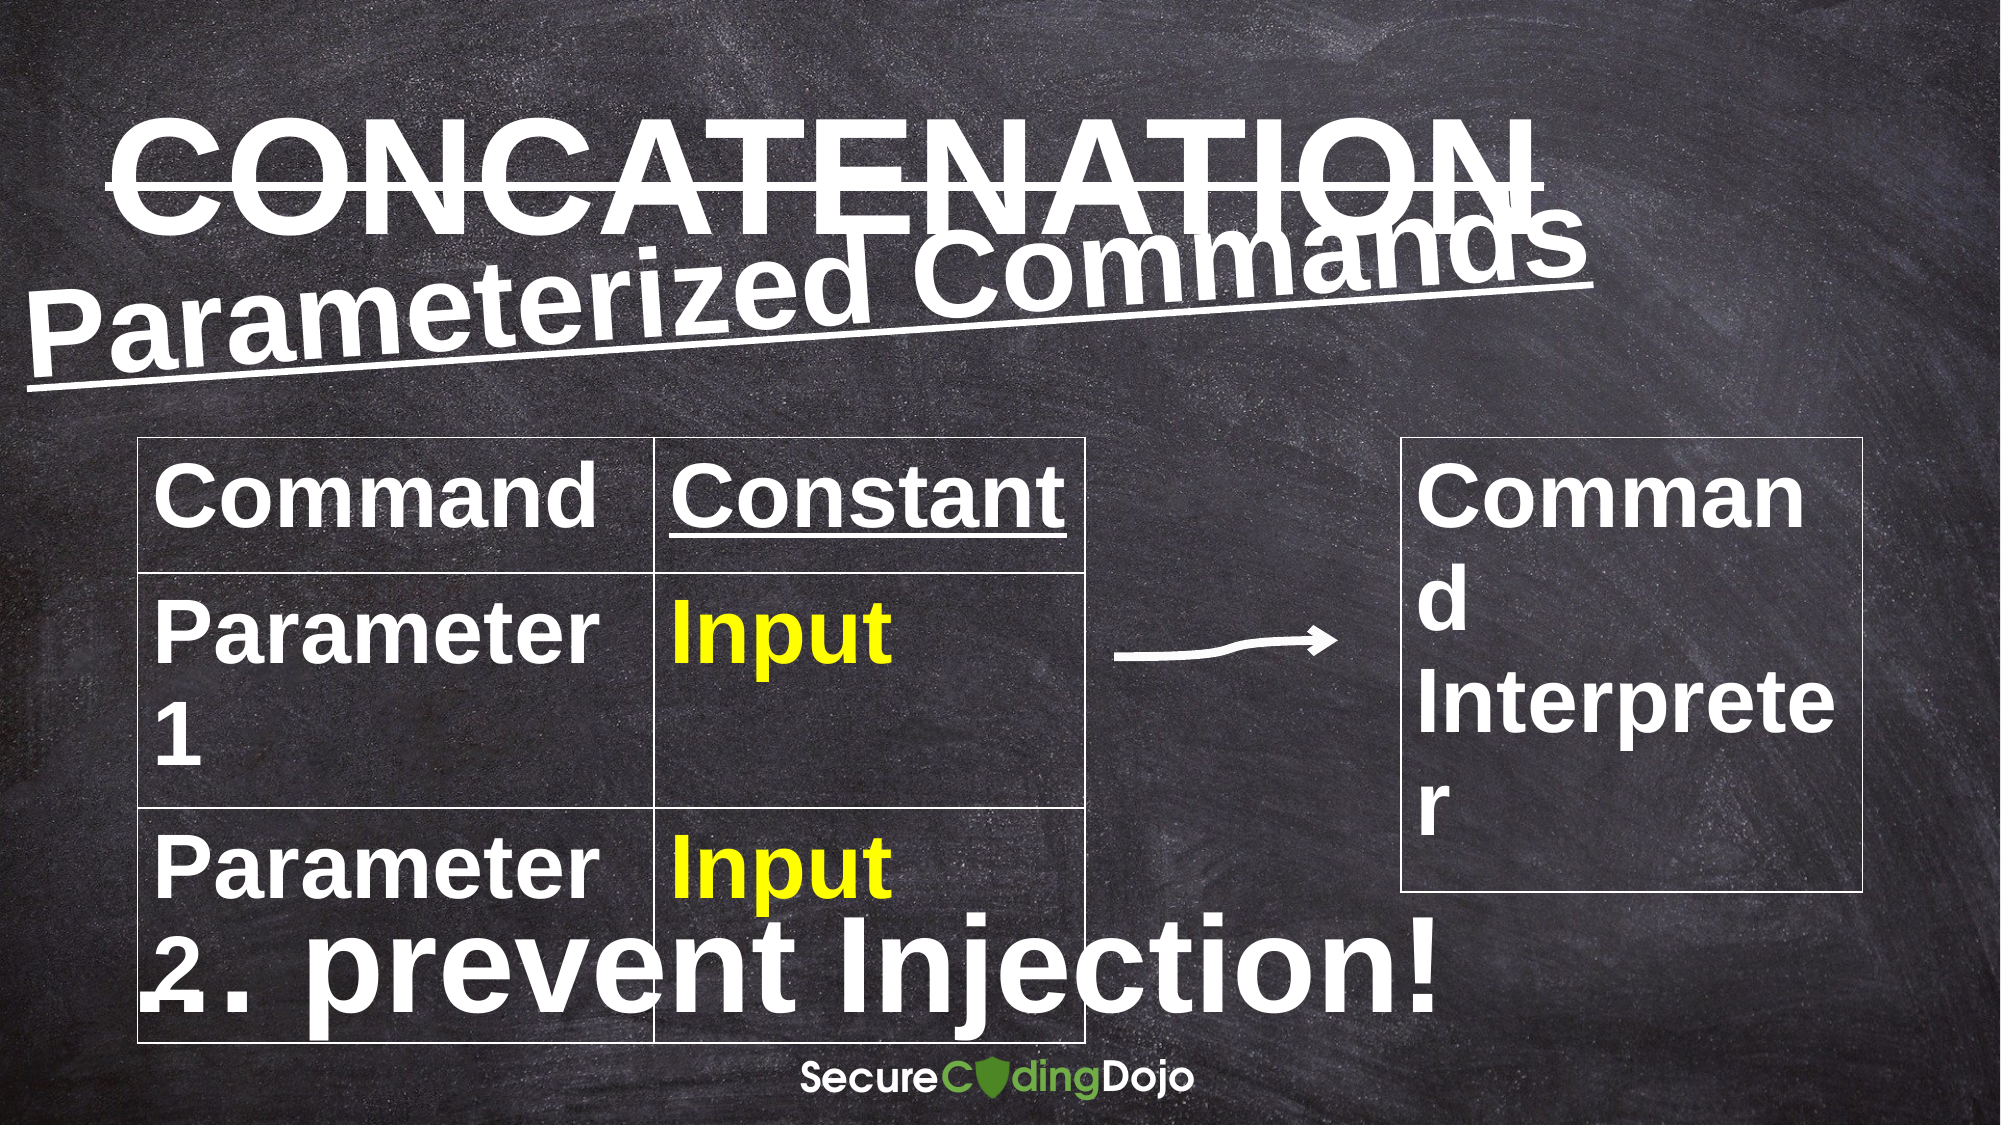

CONCATENATION
Parameterized Commands
| Command | Constant |
| --- | --- |
| Parameter 1 | Input |
| Parameter 2 | Input |
| Command Interpreter |
| --- |
… prevent Injection!